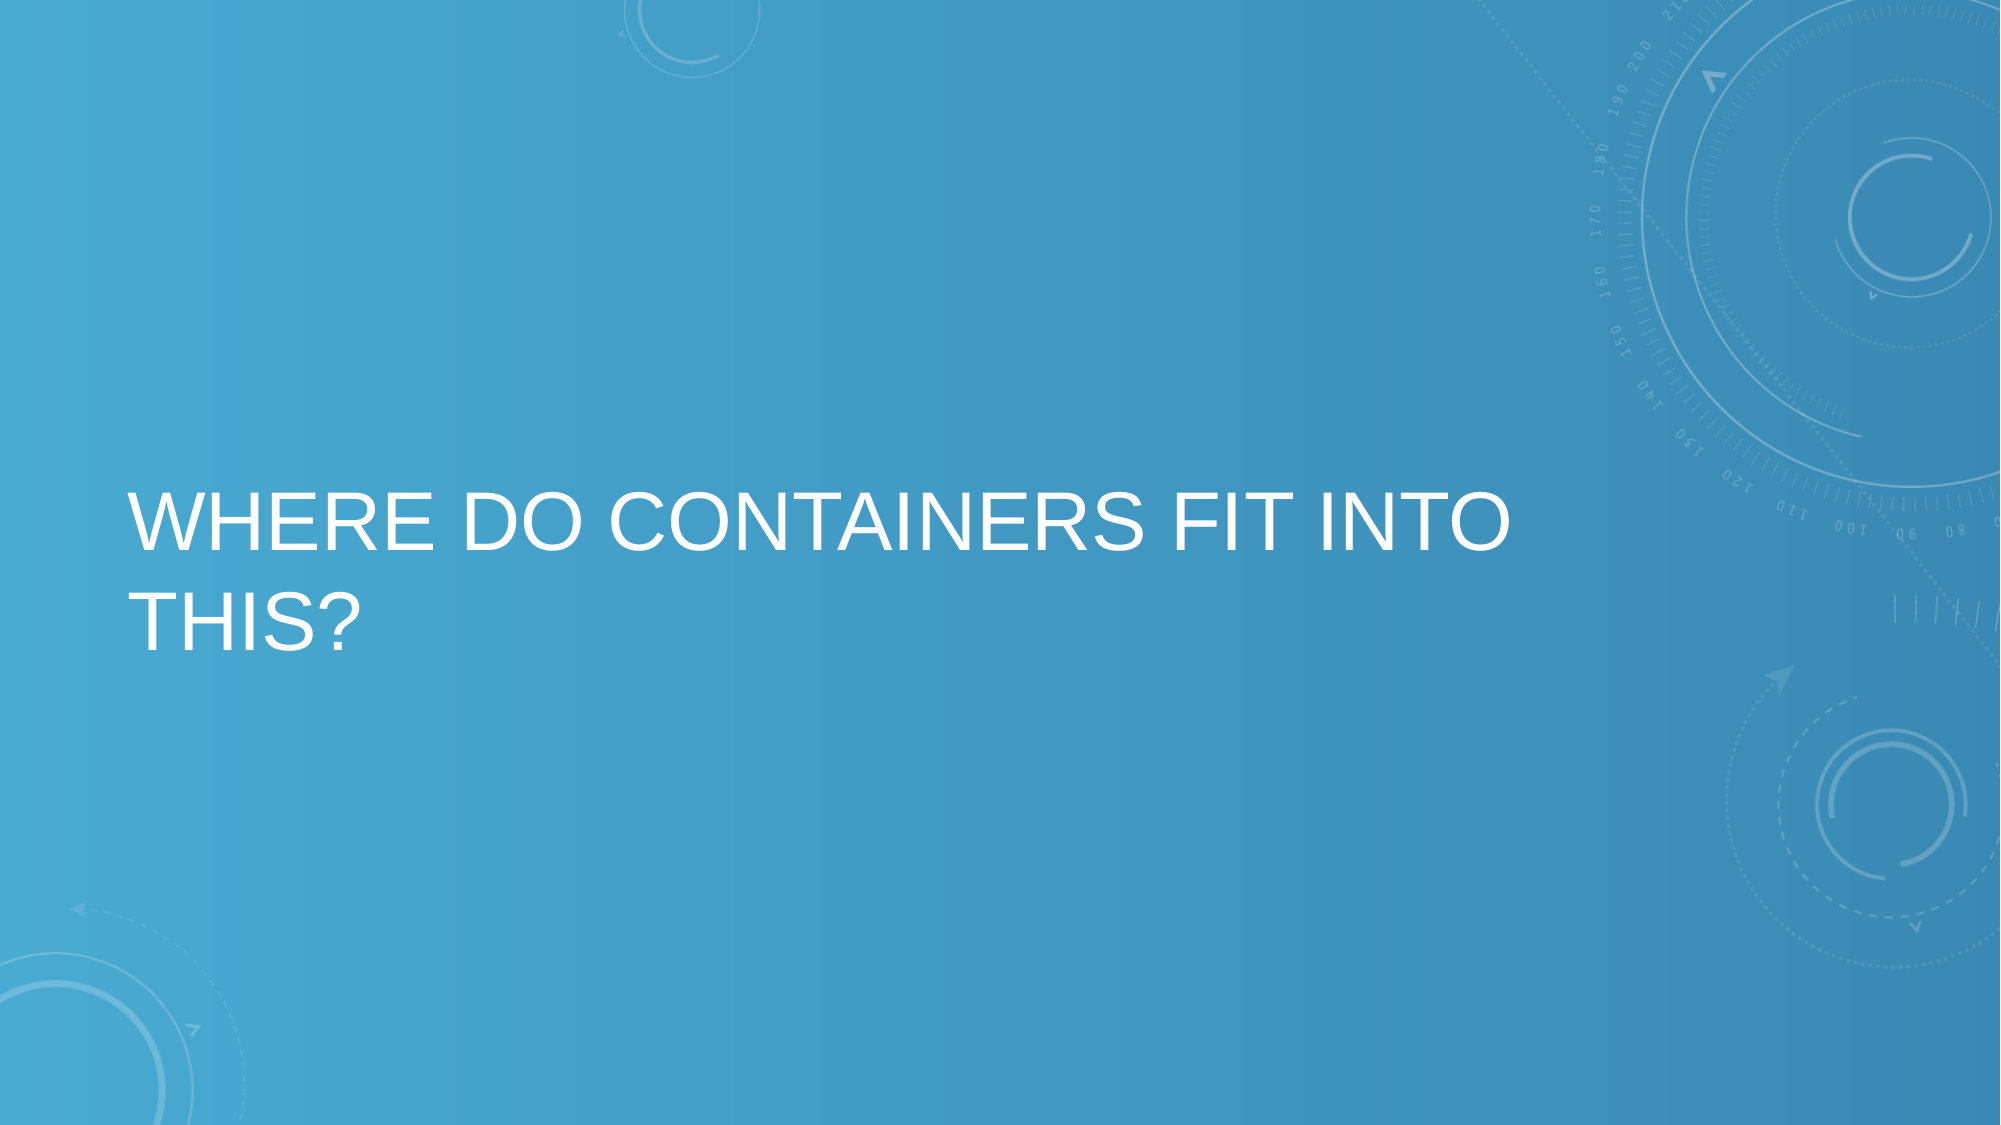

# Where do containers fit into this?